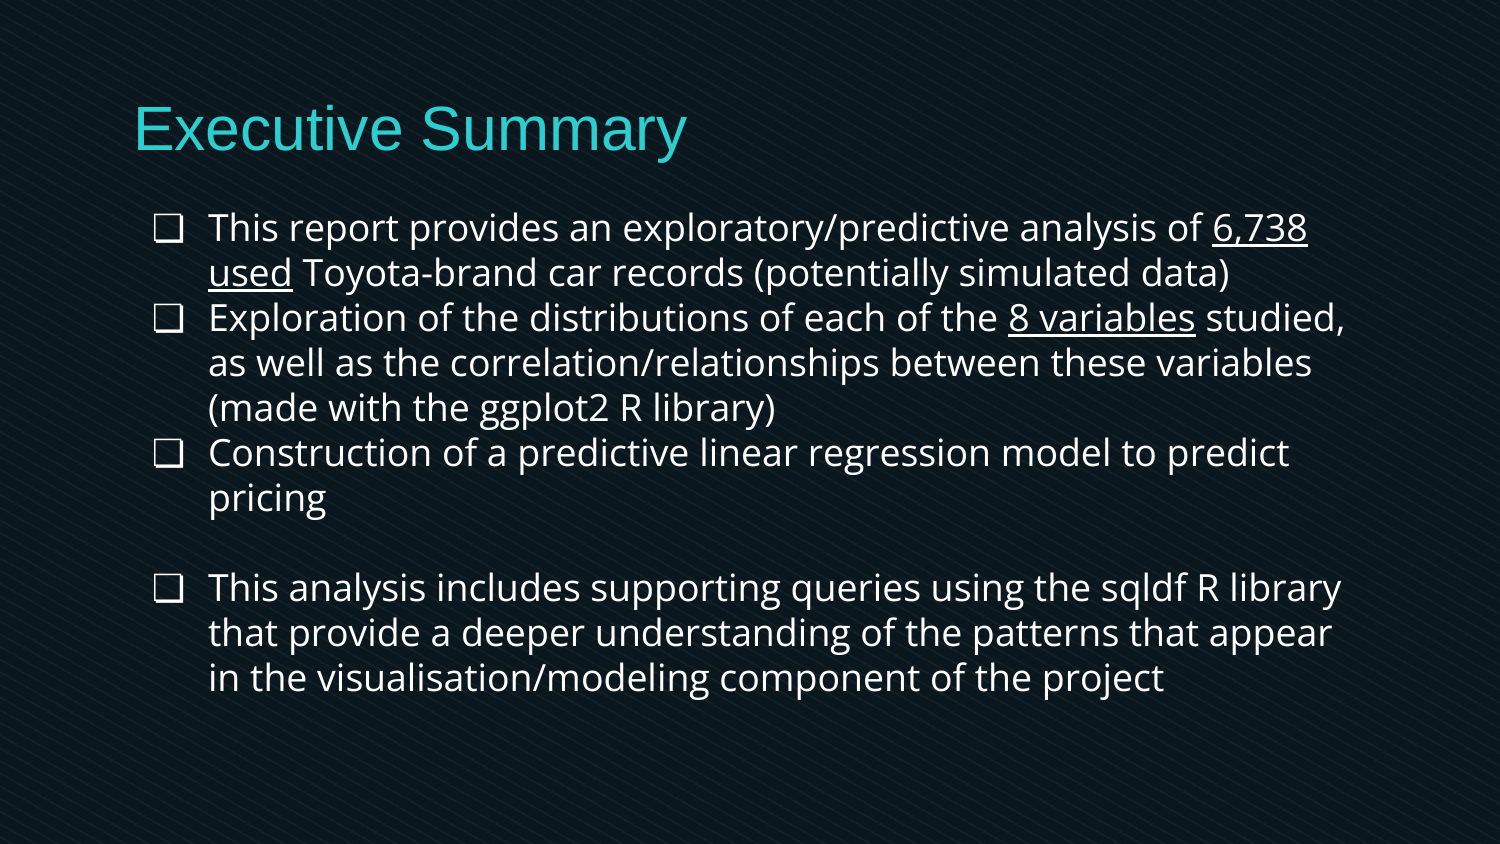

# Executive Summary
This report provides an exploratory/predictive analysis of 6,738 used Toyota-brand car records (potentially simulated data)
Exploration of the distributions of each of the 8 variables studied, as well as the correlation/relationships between these variables (made with the ggplot2 R library)
Construction of a predictive linear regression model to predict pricing

This analysis includes supporting queries using the sqldf R library that provide a deeper understanding of the patterns that appear in the visualisation/modeling component of the project